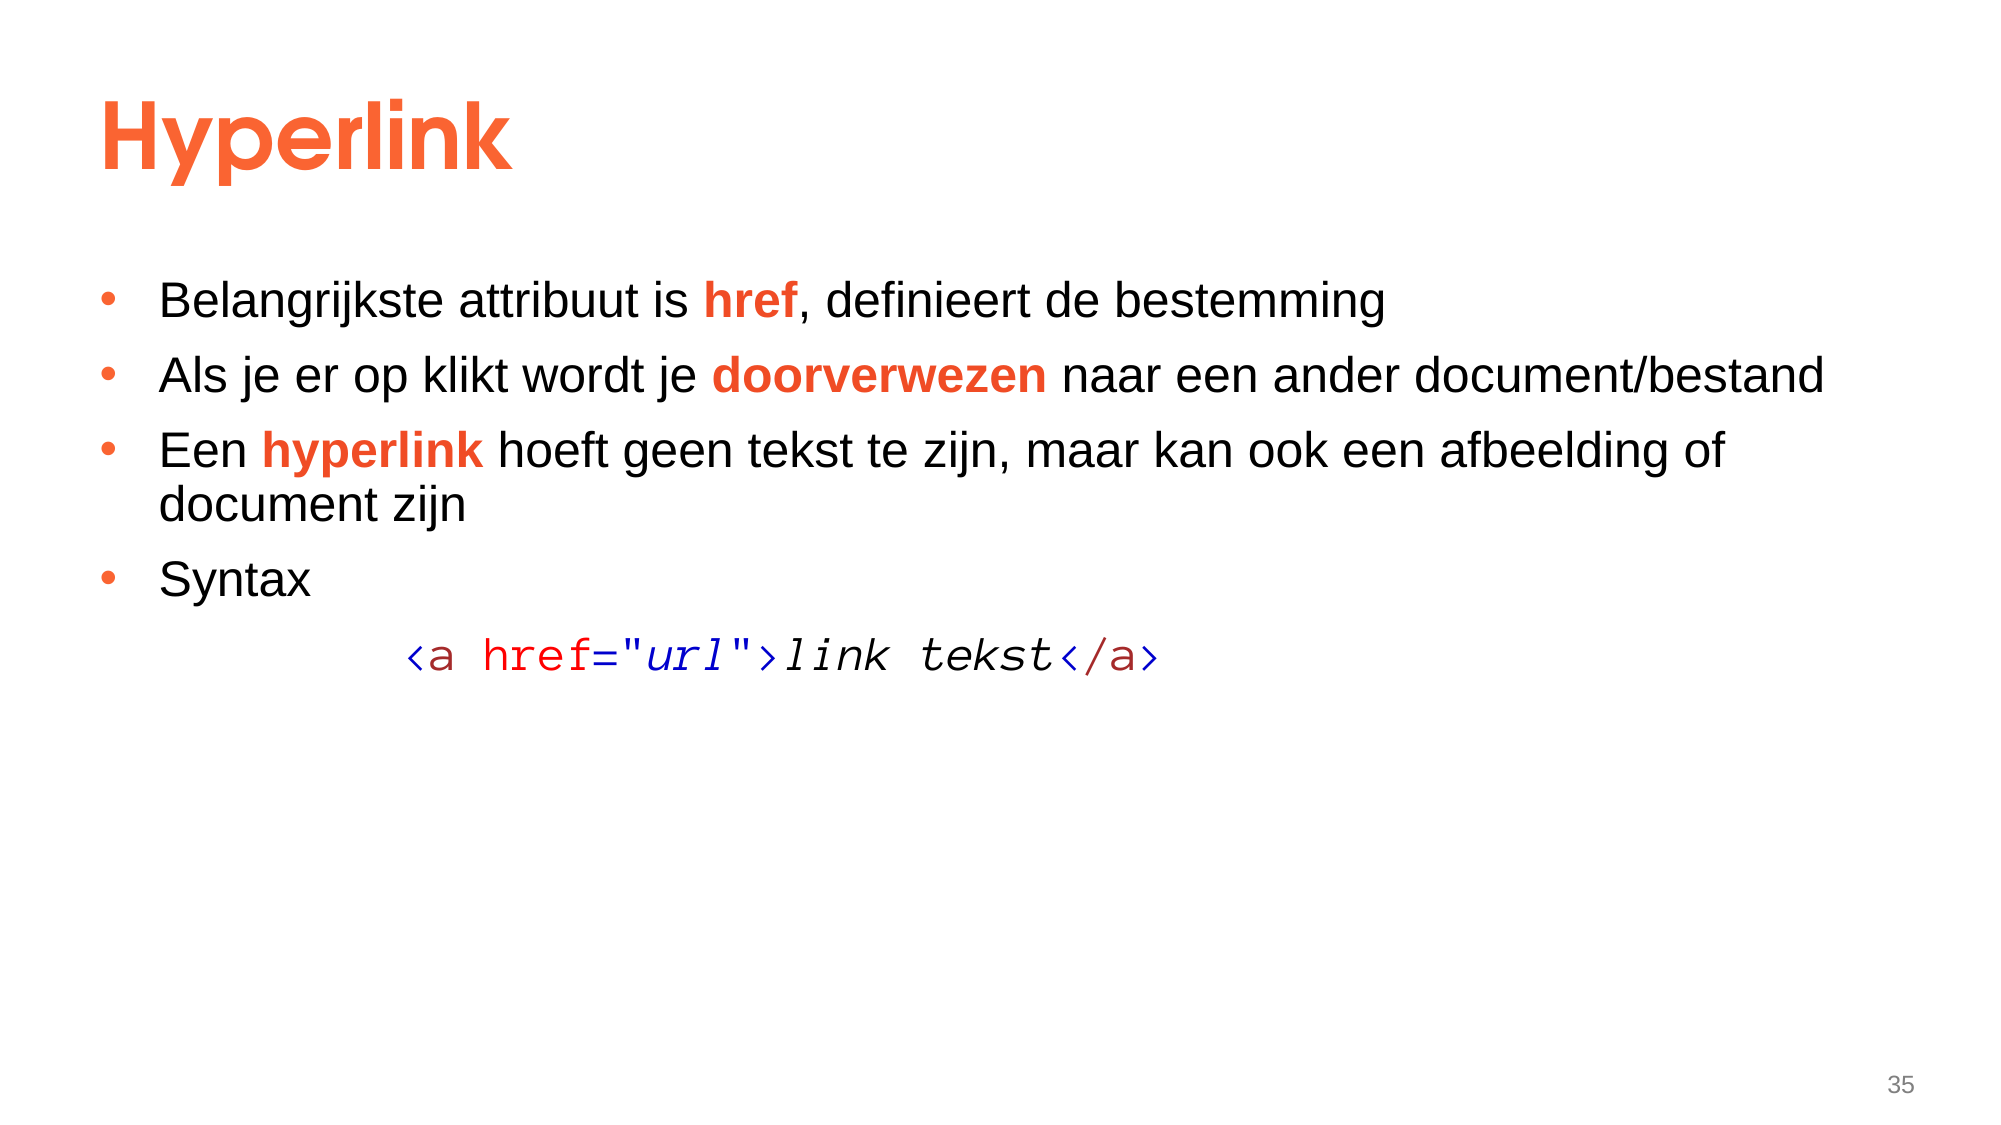

# Hyperlink
Belangrijkste attribuut is href, definieert de bestemming
Als je er op klikt wordt je doorverwezen naar een ander document/bestand
Een hyperlink hoeft geen tekst te zijn, maar kan ook een afbeelding of document zijn
Syntax
         <a href="url">link tekst</a>

35